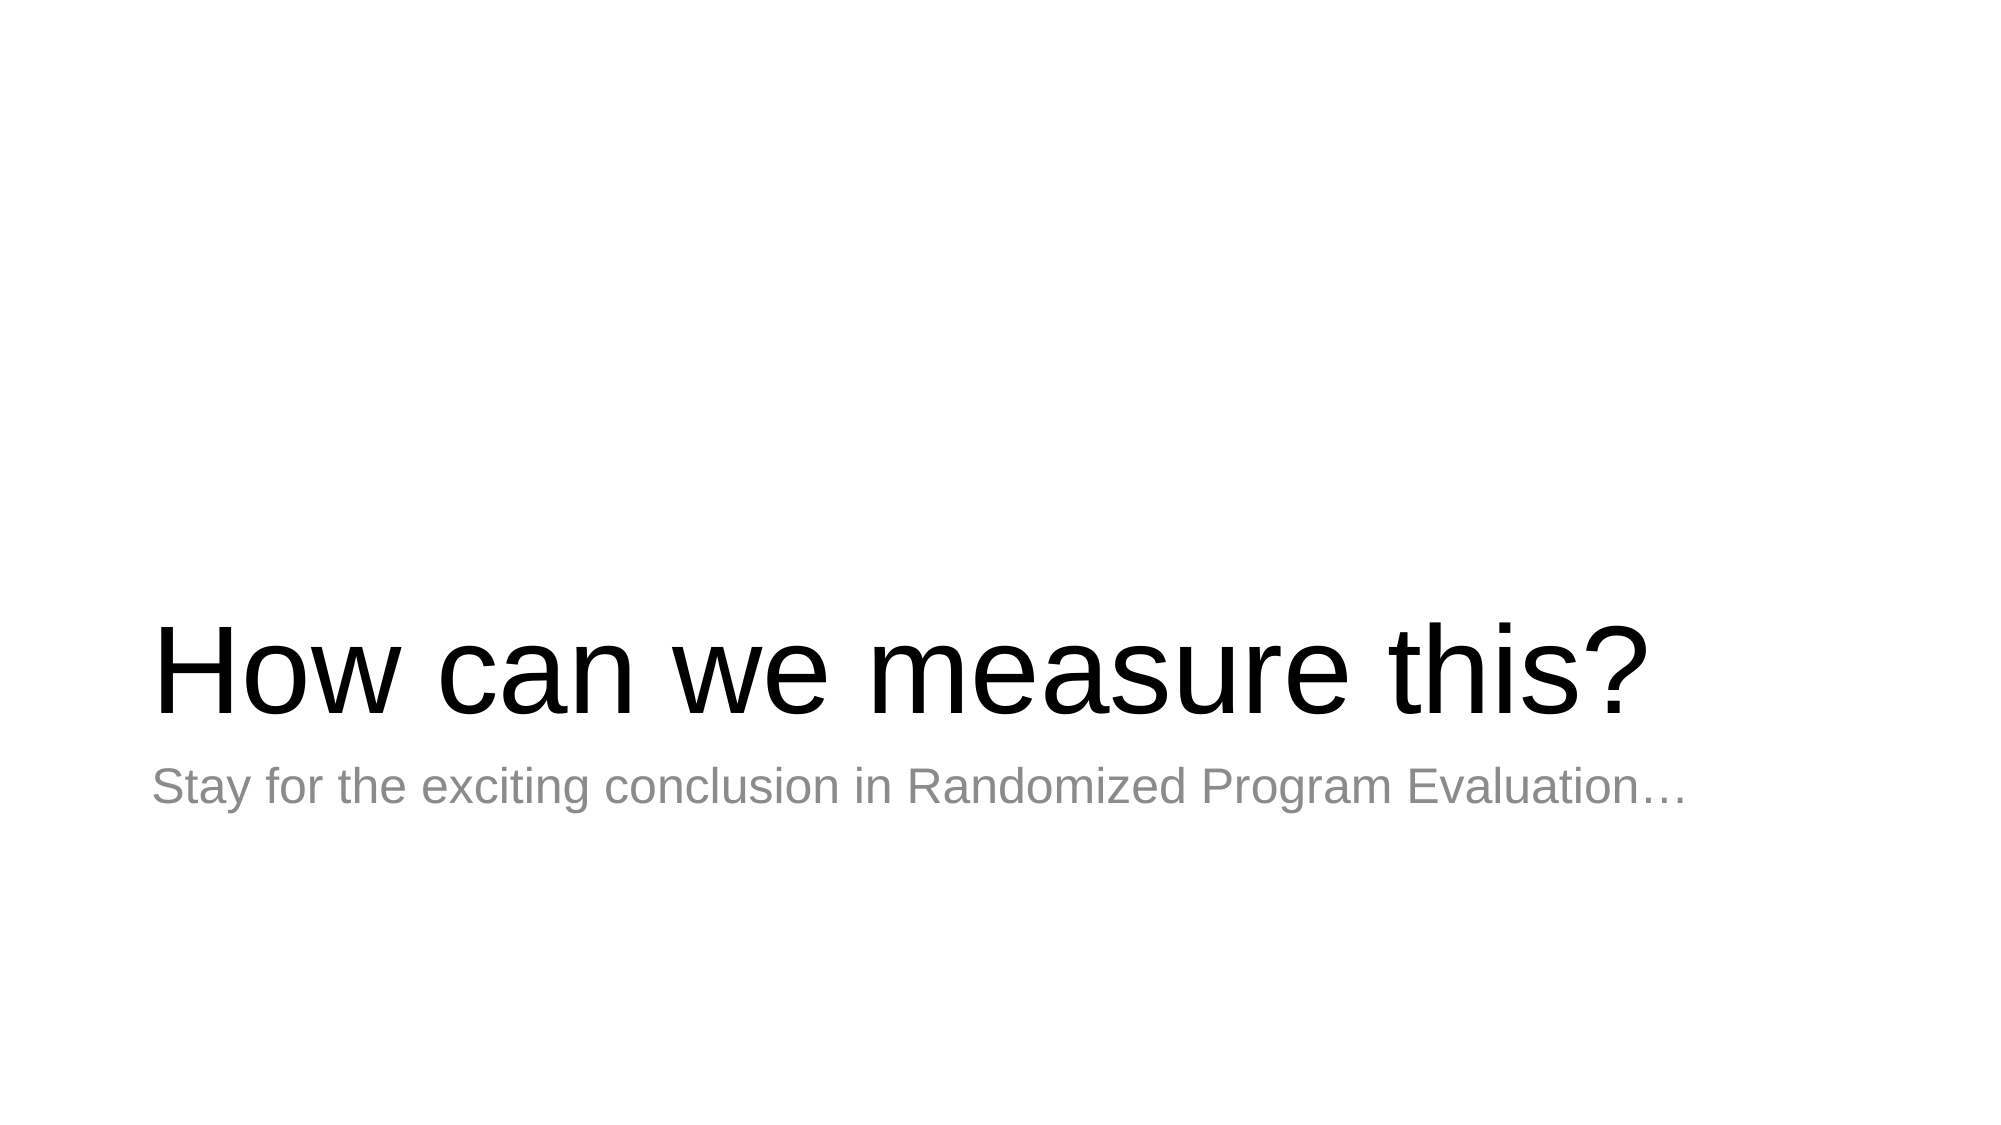

# How can we measure this?
Stay for the exciting conclusion in Randomized Program Evaluation…